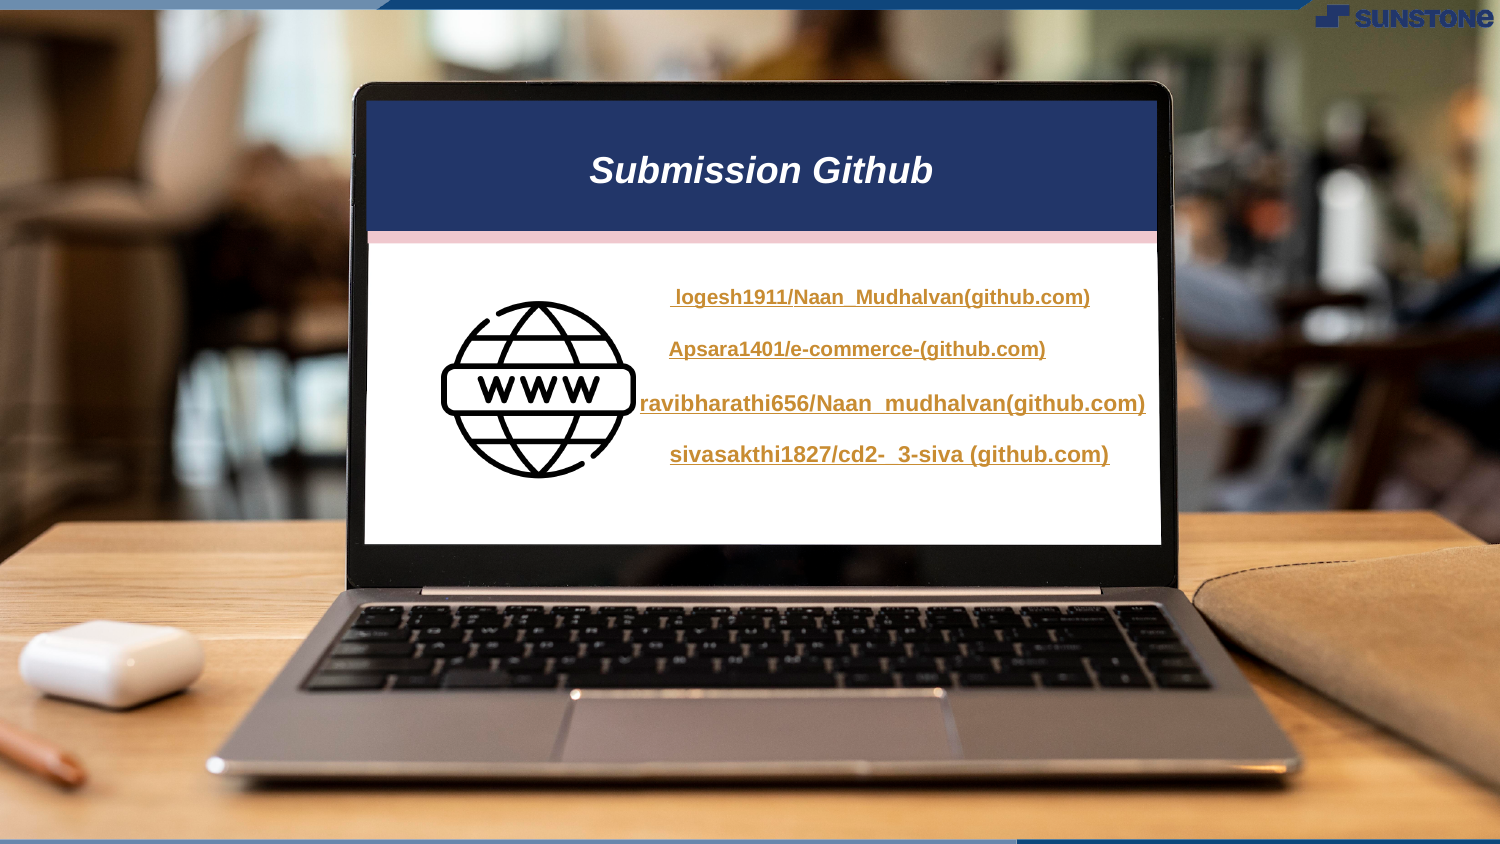

Submission Github
 logesh1911/Naan_Mudhalvan(github.com)
     Apsara1401/e-commerce-(github.com)
ravibharathi656/Naan_mudhalvan(github.com)
sivasakthi1827/cd2-_3-siva (github.com)